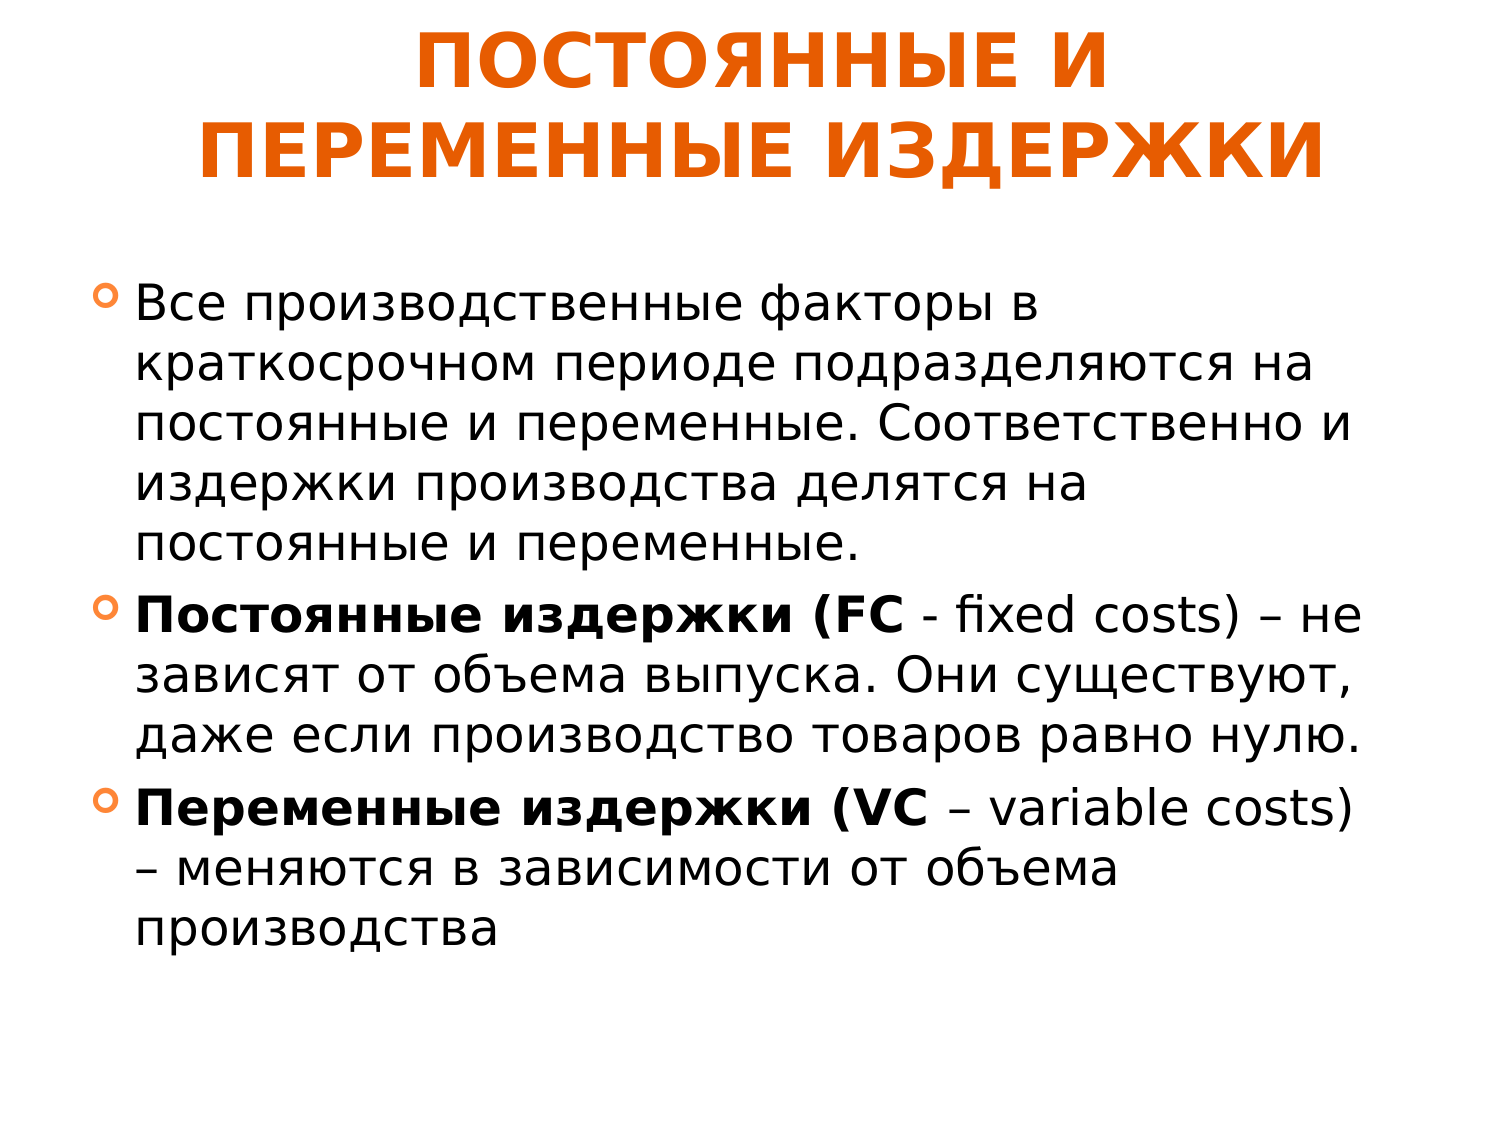

# ПОСТОЯННЫЕ И ПЕРЕМЕННЫЕ ИЗДЕРЖКИ
Все производственные факторы в краткосрочном периоде подразделяются на постоянные и переменные. Соответственно и издержки производства делятся на постоянные и переменные.
Постоянные издержки (FC - fixed costs) – не зависят от объема выпуска. Они существуют, даже если производство товаров равно нулю.
Переменные издержки (VC – variable costs) – меняются в зависимости от объема производства